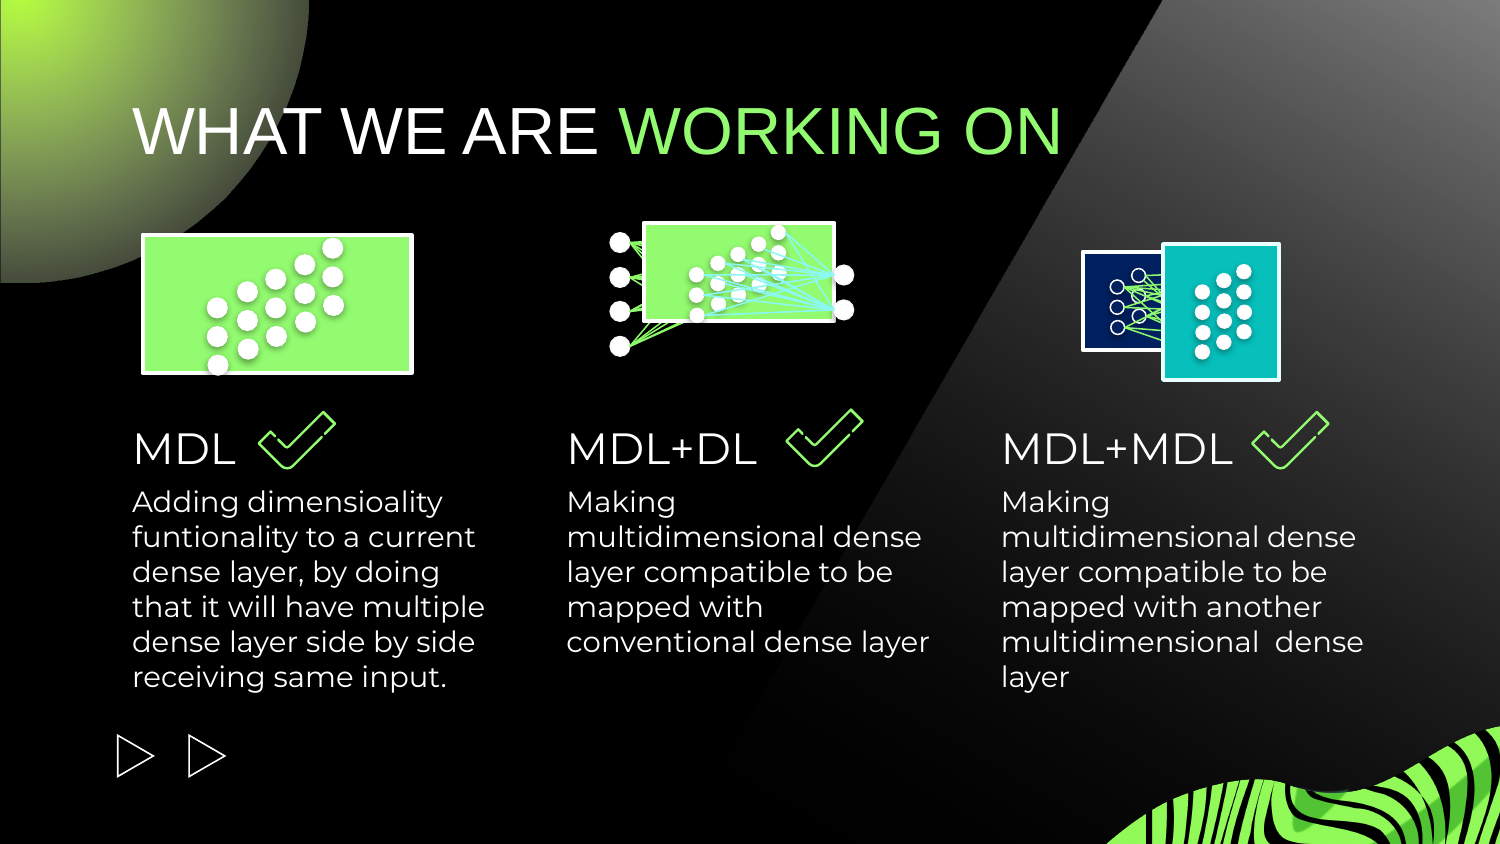

WHAT WE ARE WORKING ON

# MDL
MDL+DL
MDL+MDL

Making multidimensional dense layer compatible to be mapped with conventional dense layer
Adding dimensioality funtionality to a current dense layer, by doing that it will have multiple dense layer side by side receiving same input.
Making multidimensional dense layer compatible to be mapped with another multidimensional  dense layer